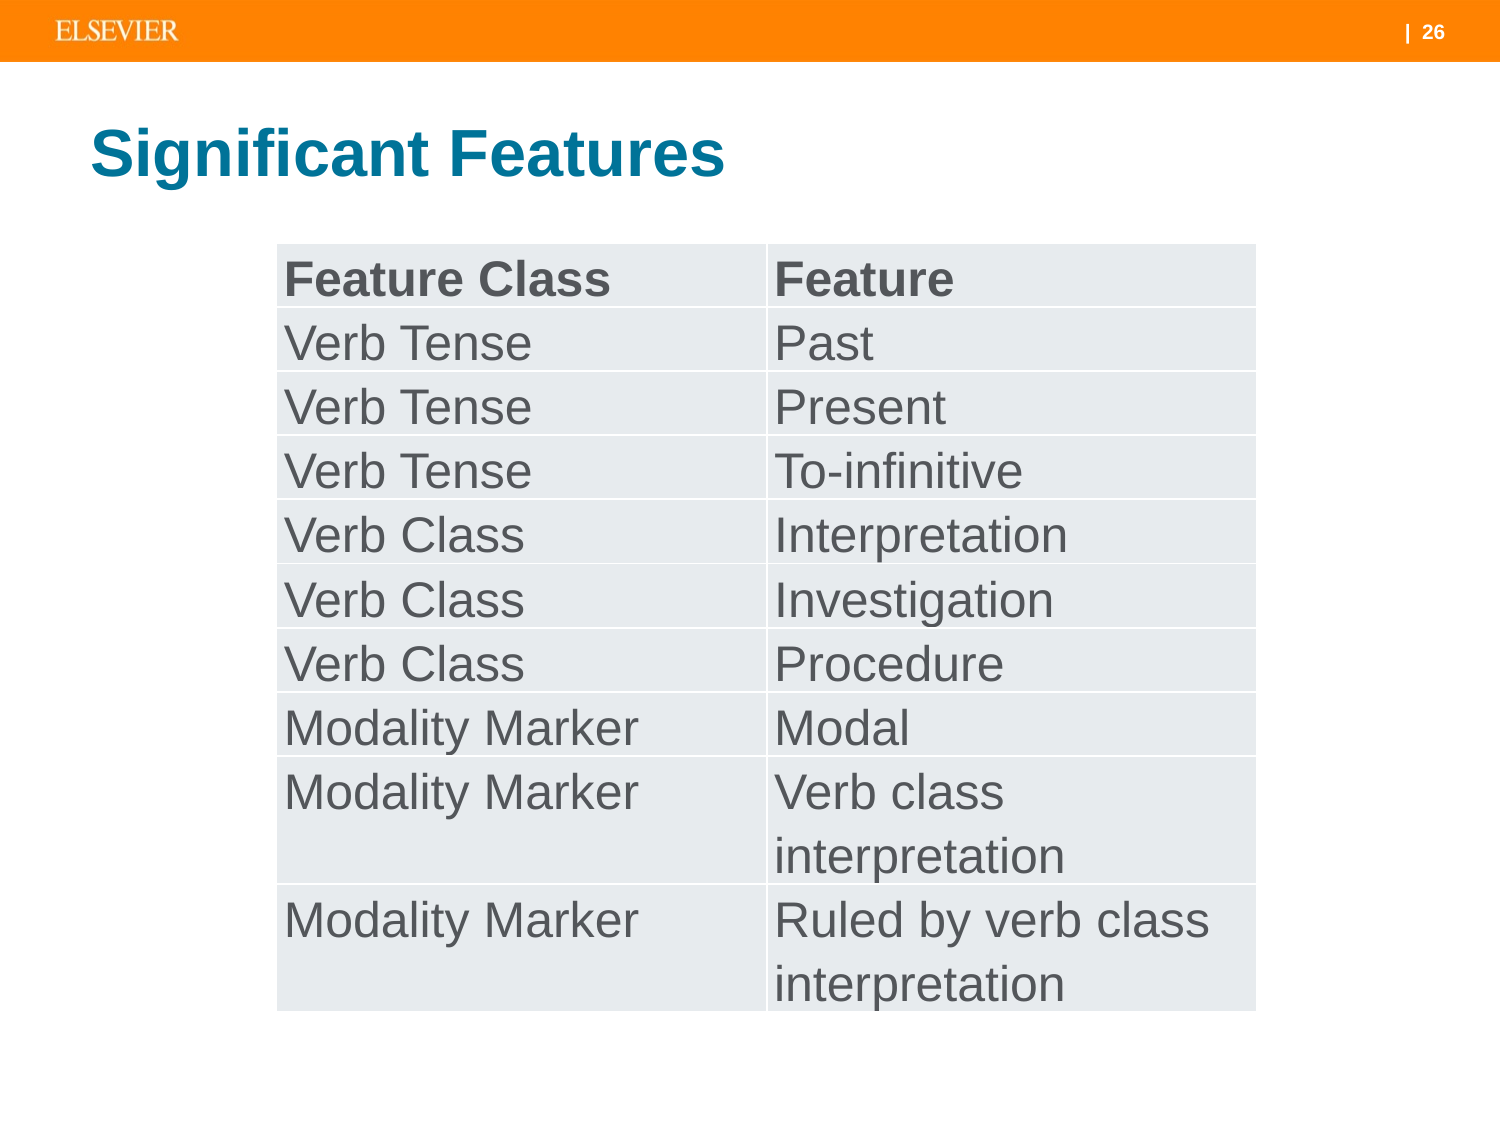

# Significant Features
| Feature Class | Feature |
| --- | --- |
| Verb Tense | Past |
| Verb Tense | Present |
| Verb Tense | To-infinitive |
| Verb Class | Interpretation |
| Verb Class | Investigation |
| Verb Class | Procedure |
| Modality Marker | Modal |
| Modality Marker | Verb class interpretation |
| Modality Marker | Ruled by verb class interpretation |